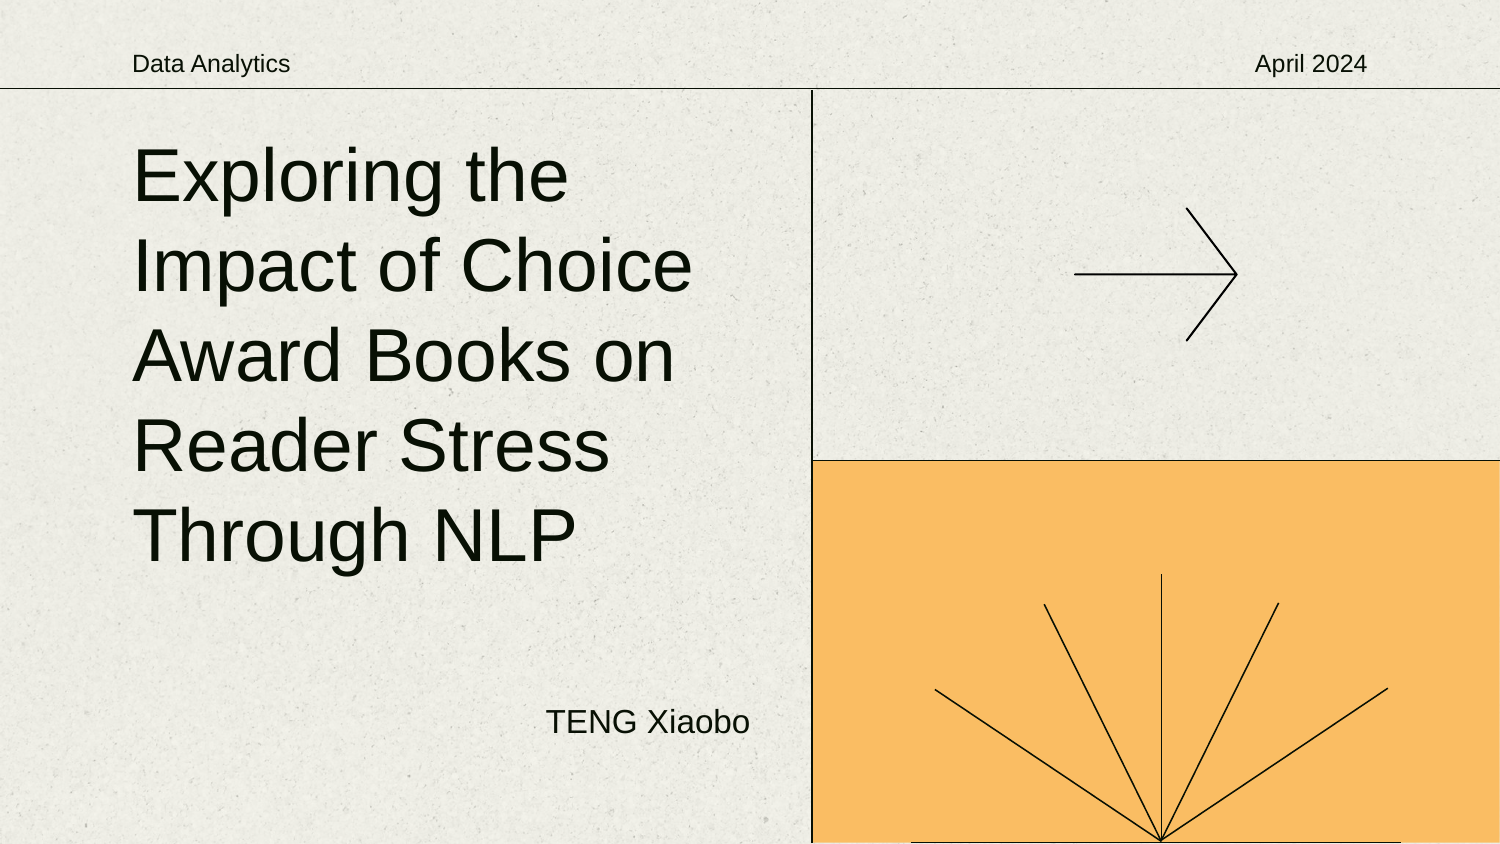

Data Analytics
April 2024
# Exploring the Impact of Choice Award Books on Reader Stress Through NLP

TENG Xiaobo